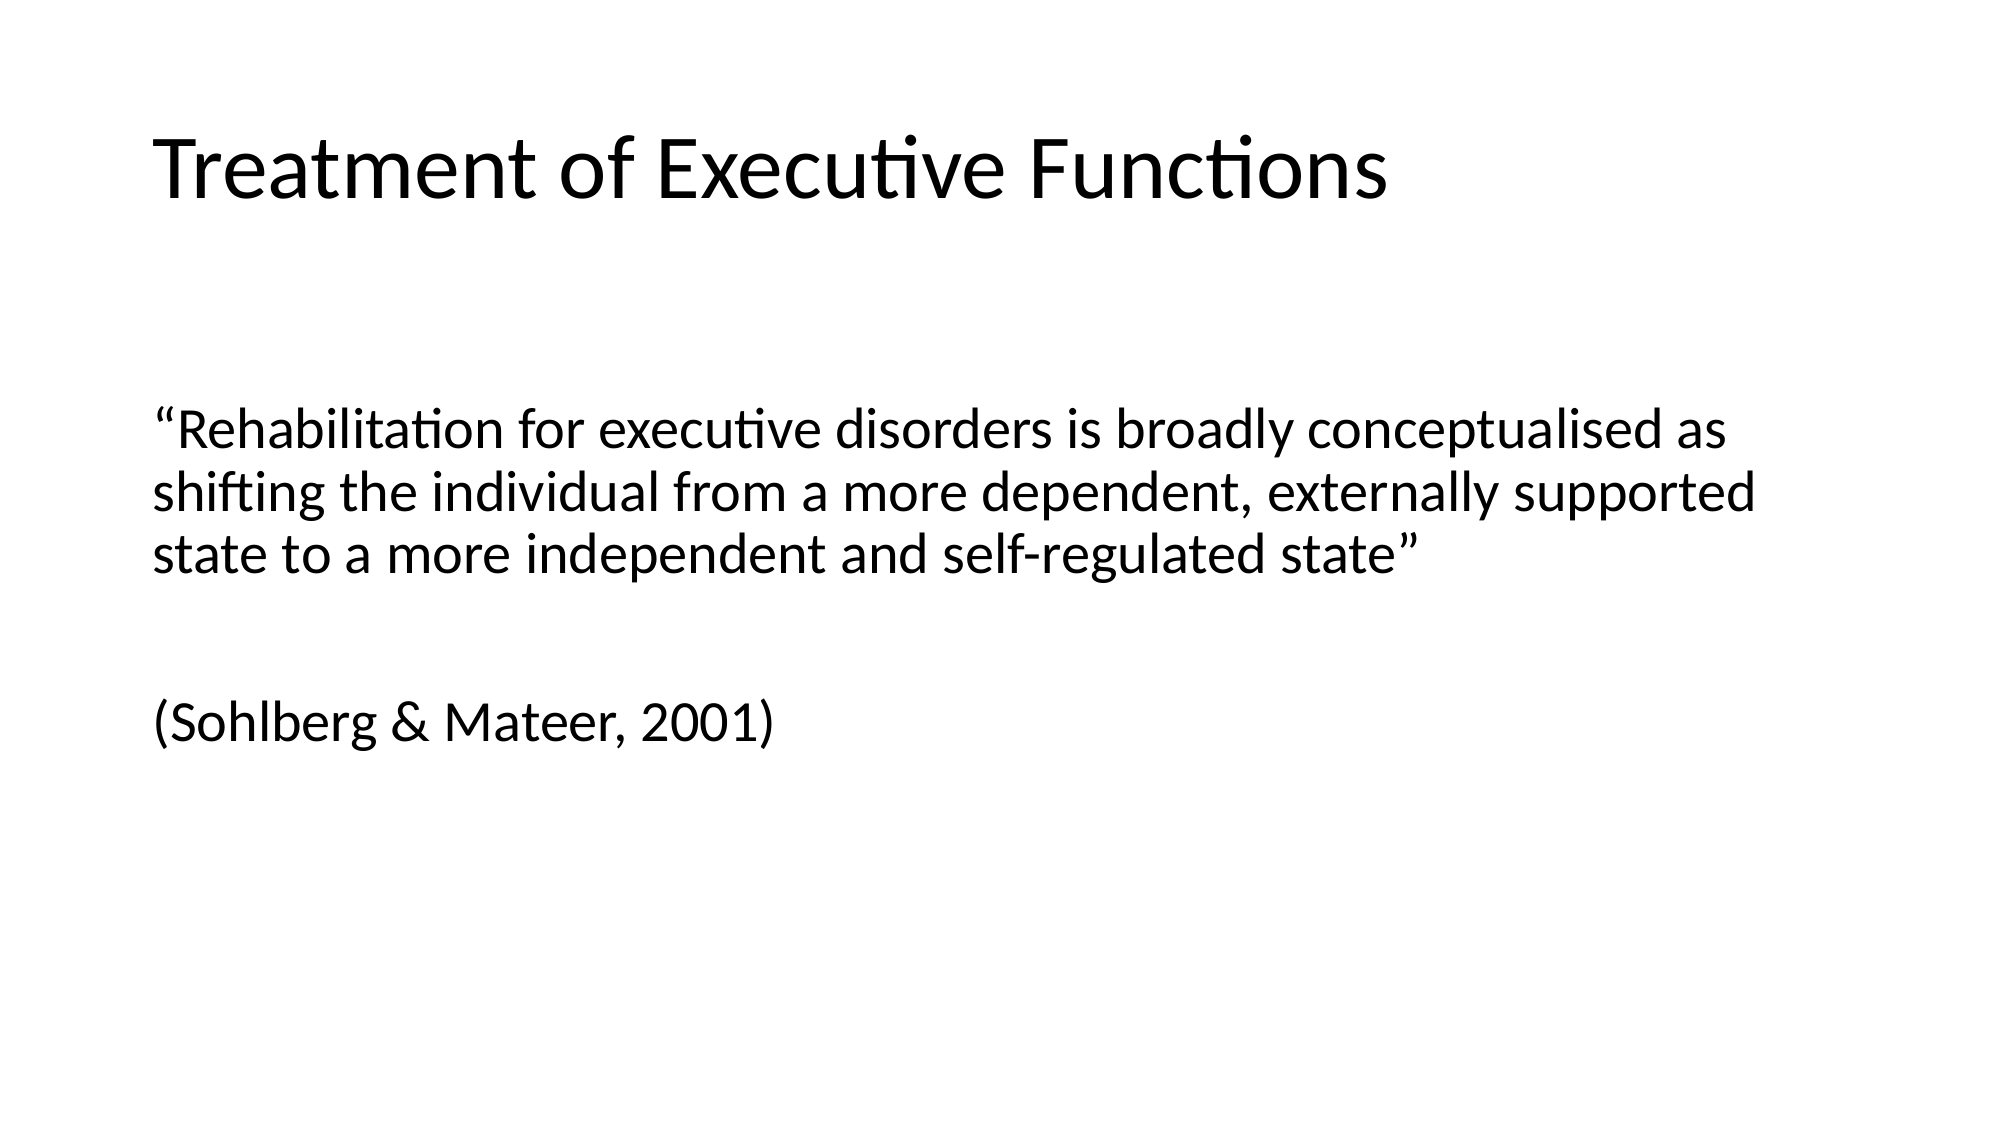

# Treatment of Executive Functions

“Rehabilitation for executive disorders is broadly conceptualised as shifting the individual from a more dependent, externally supported state to a more independent and self-regulated state”

(Sohlberg & Mateer, 2001)